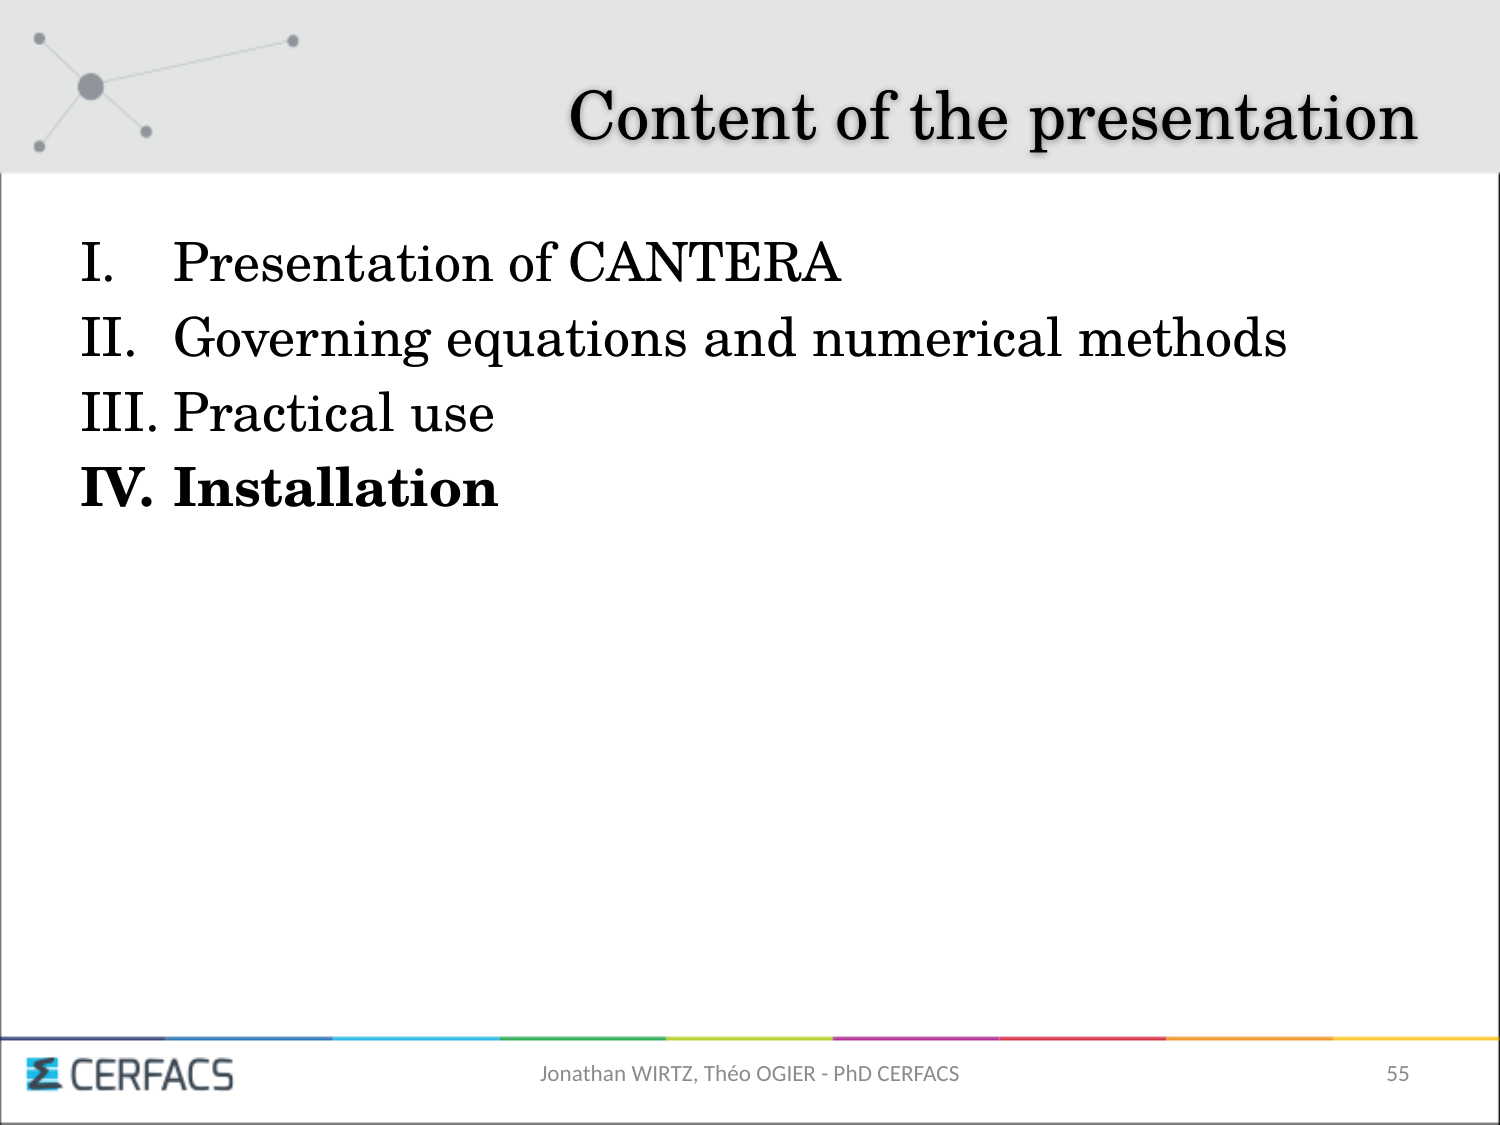

# Content of the presentation
Presentation of CANTERA
Governing equations and numerical methods
Practical use
Installation
Jonathan WIRTZ, Théo OGIER - PhD CERFACS
55